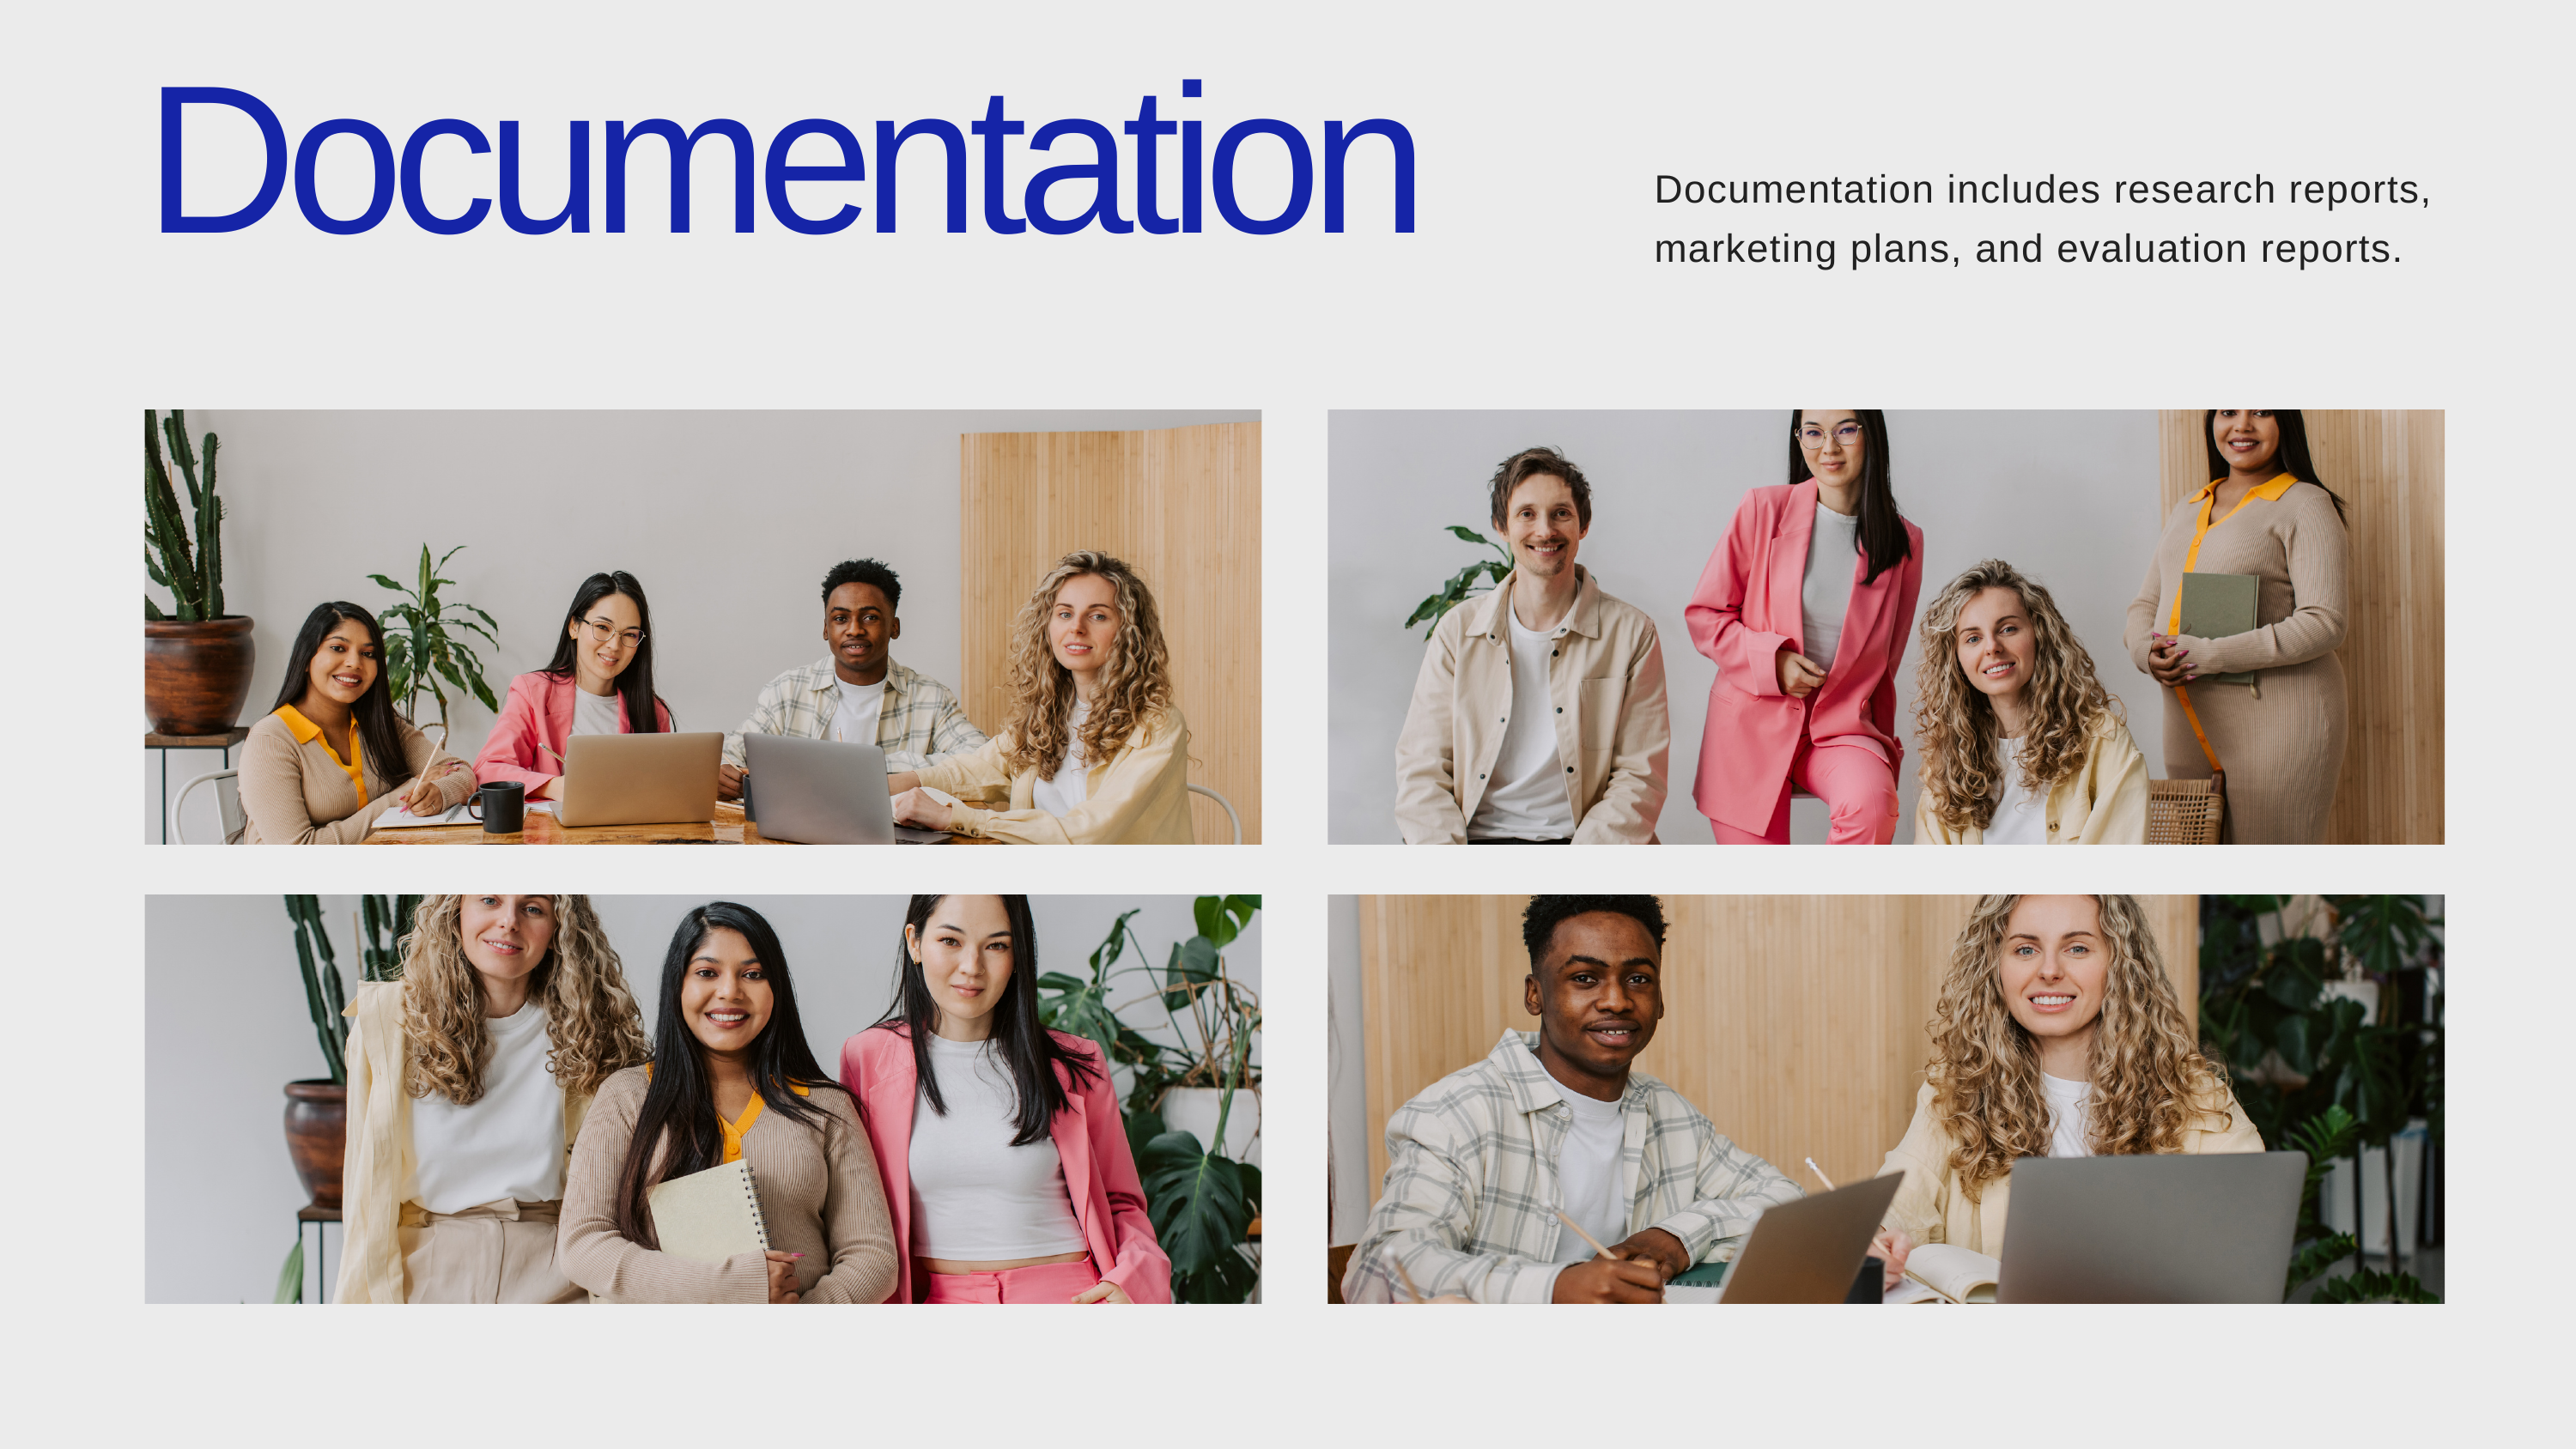

Documentation
Documentation includes research reports, marketing plans, and evaluation reports.